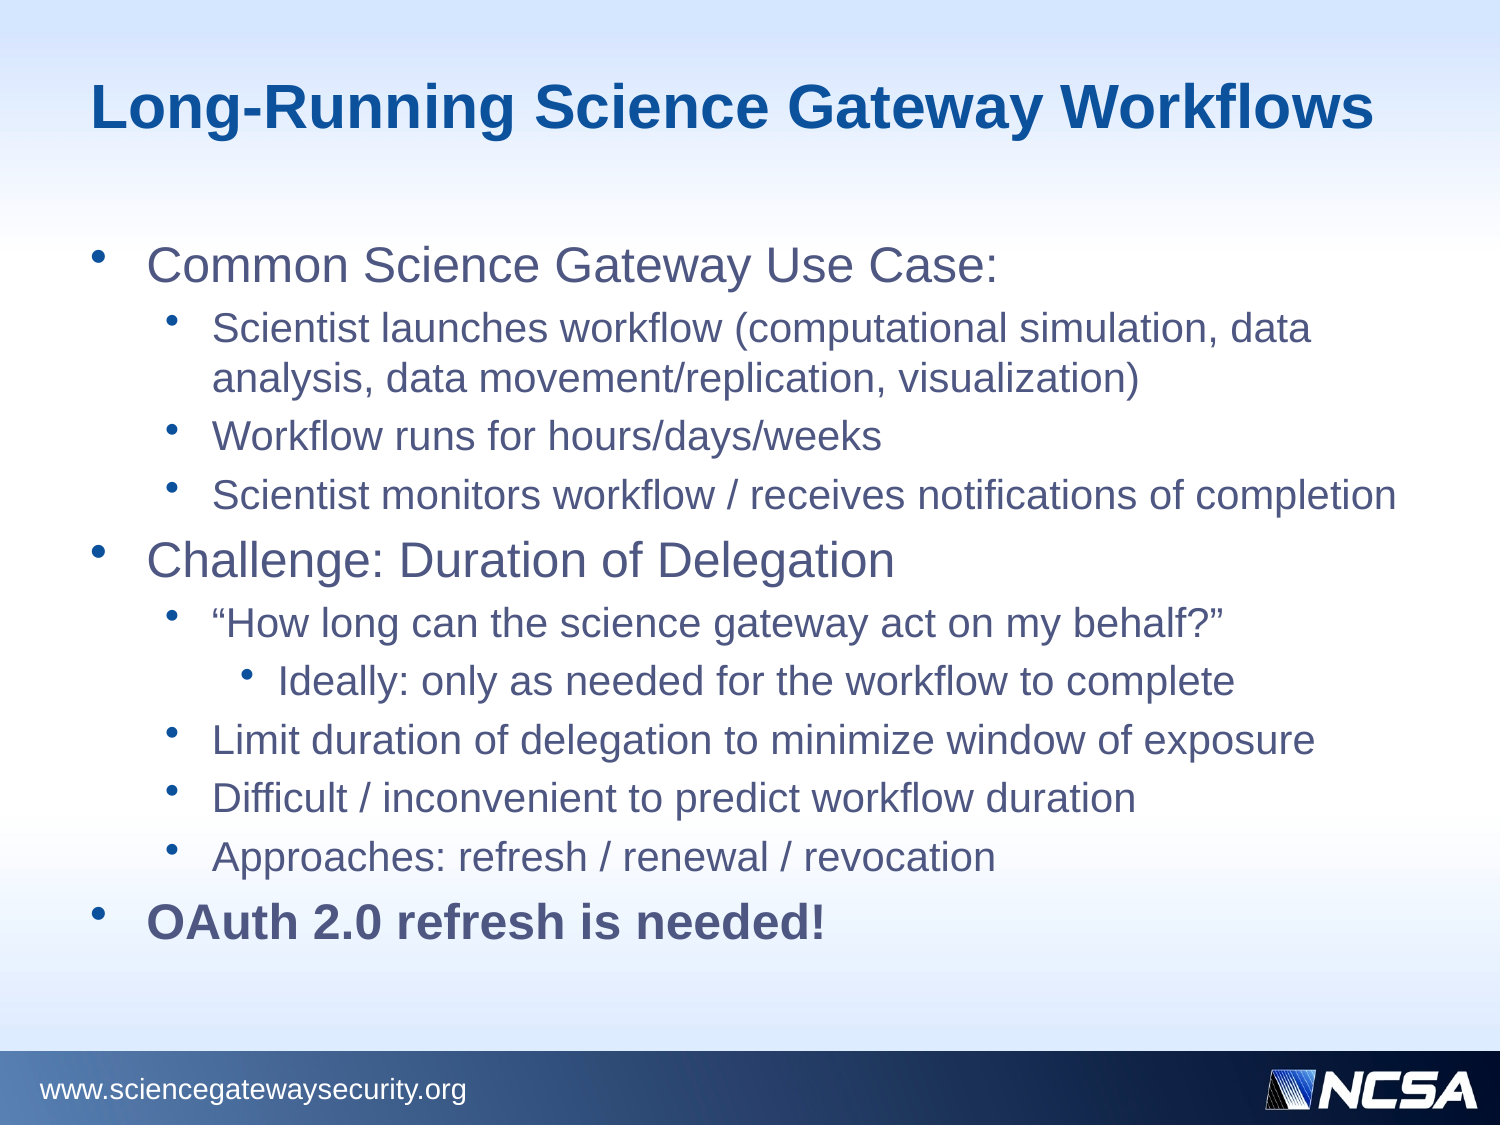

# Long-Running Science Gateway Workflows
Common Science Gateway Use Case:
Scientist launches workflow (computational simulation, data analysis, data movement/replication, visualization)
Workflow runs for hours/days/weeks
Scientist monitors workflow / receives notifications of completion
Challenge: Duration of Delegation
“How long can the science gateway act on my behalf?”
Ideally: only as needed for the workflow to complete
Limit duration of delegation to minimize window of exposure
Difficult / inconvenient to predict workflow duration
Approaches: refresh / renewal / revocation
OAuth 2.0 refresh is needed!
www.sciencegatewaysecurity.org